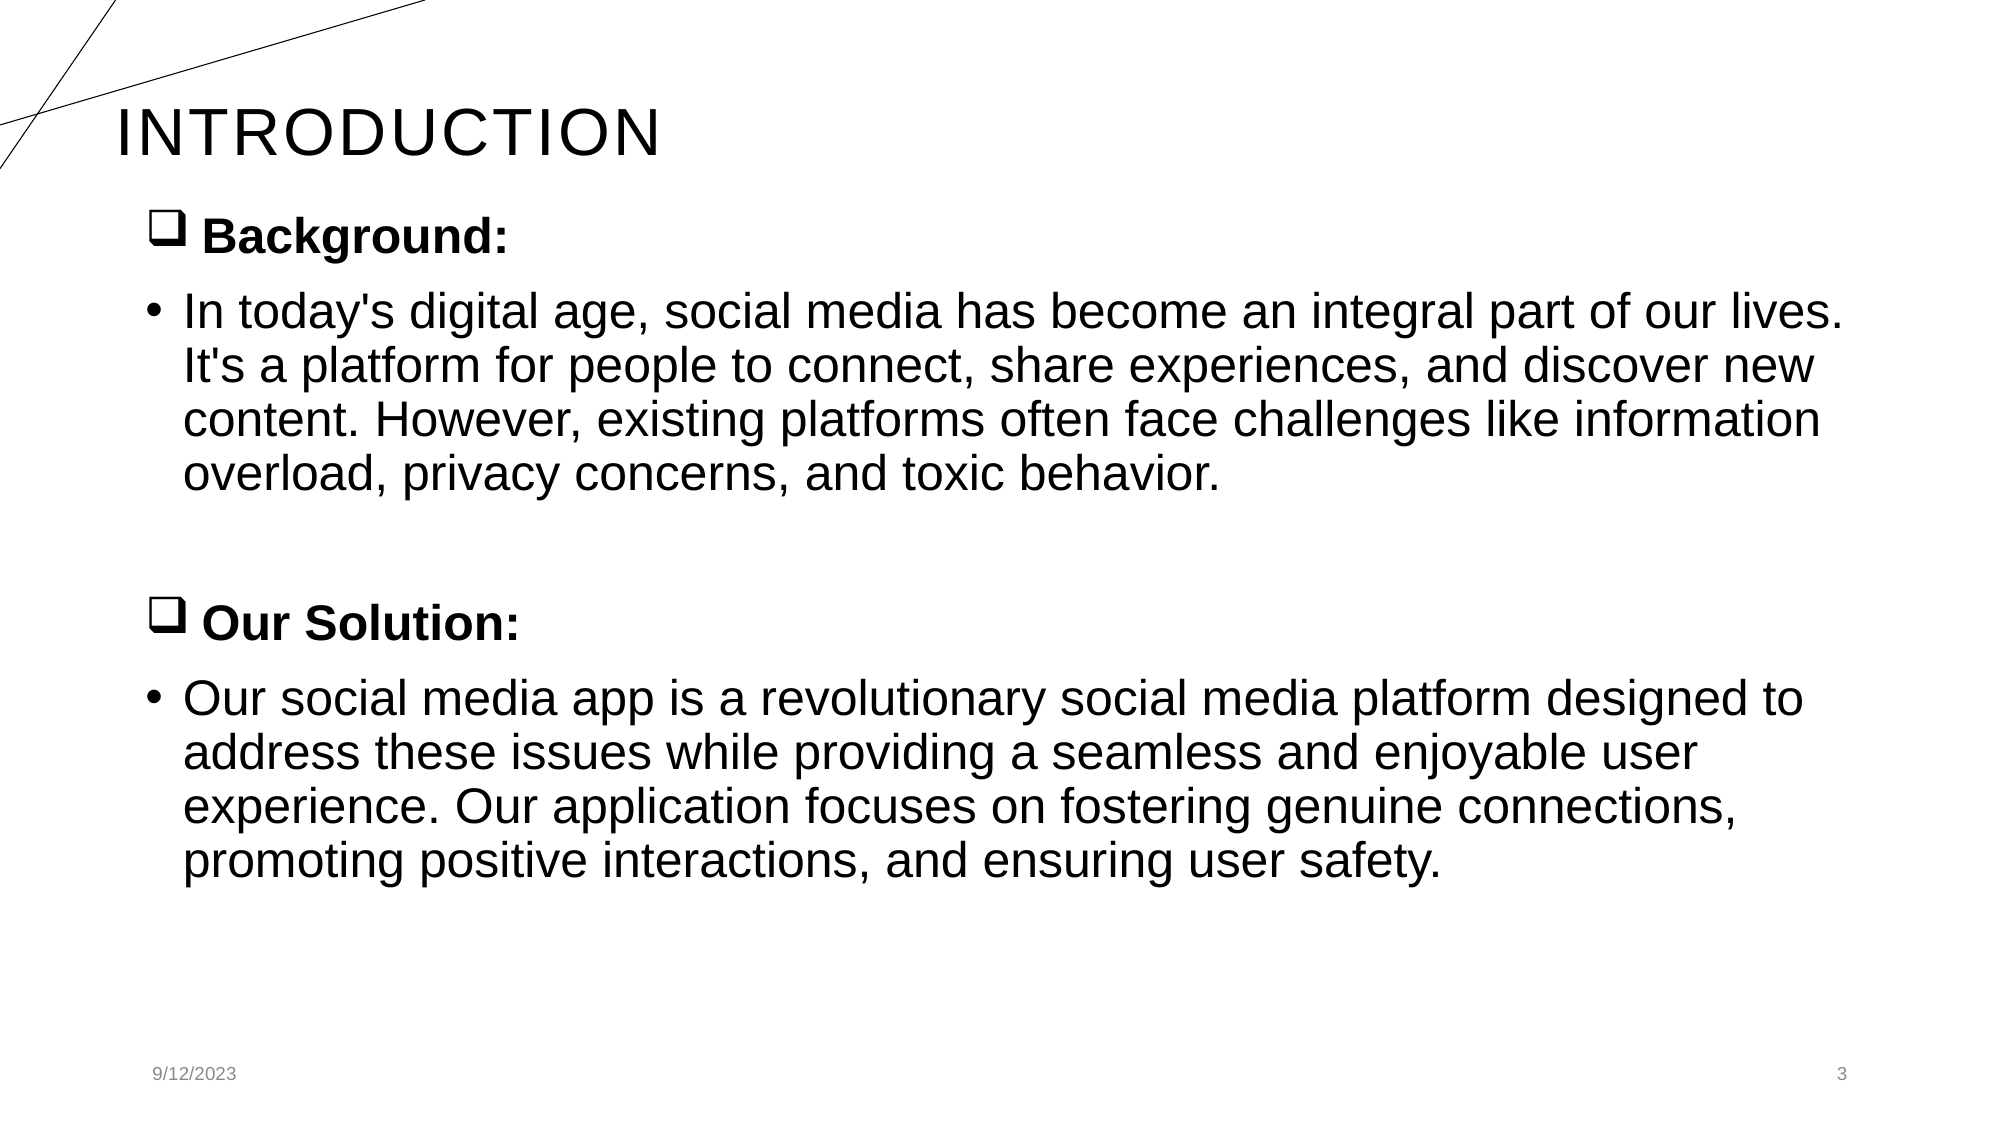

# INTRODUCTION
Background:
In today's digital age, social media has become an integral part of our lives. It's a platform for people to connect, share experiences, and discover new content. However, existing platforms often face challenges like information overload, privacy concerns, and toxic behavior.

Our Solution:
Our social media app is a revolutionary social media platform designed to address these issues while providing a seamless and enjoyable user experience. Our application focuses on fostering genuine connections, promoting positive interactions, and ensuring user safety.
9/12/2023
3